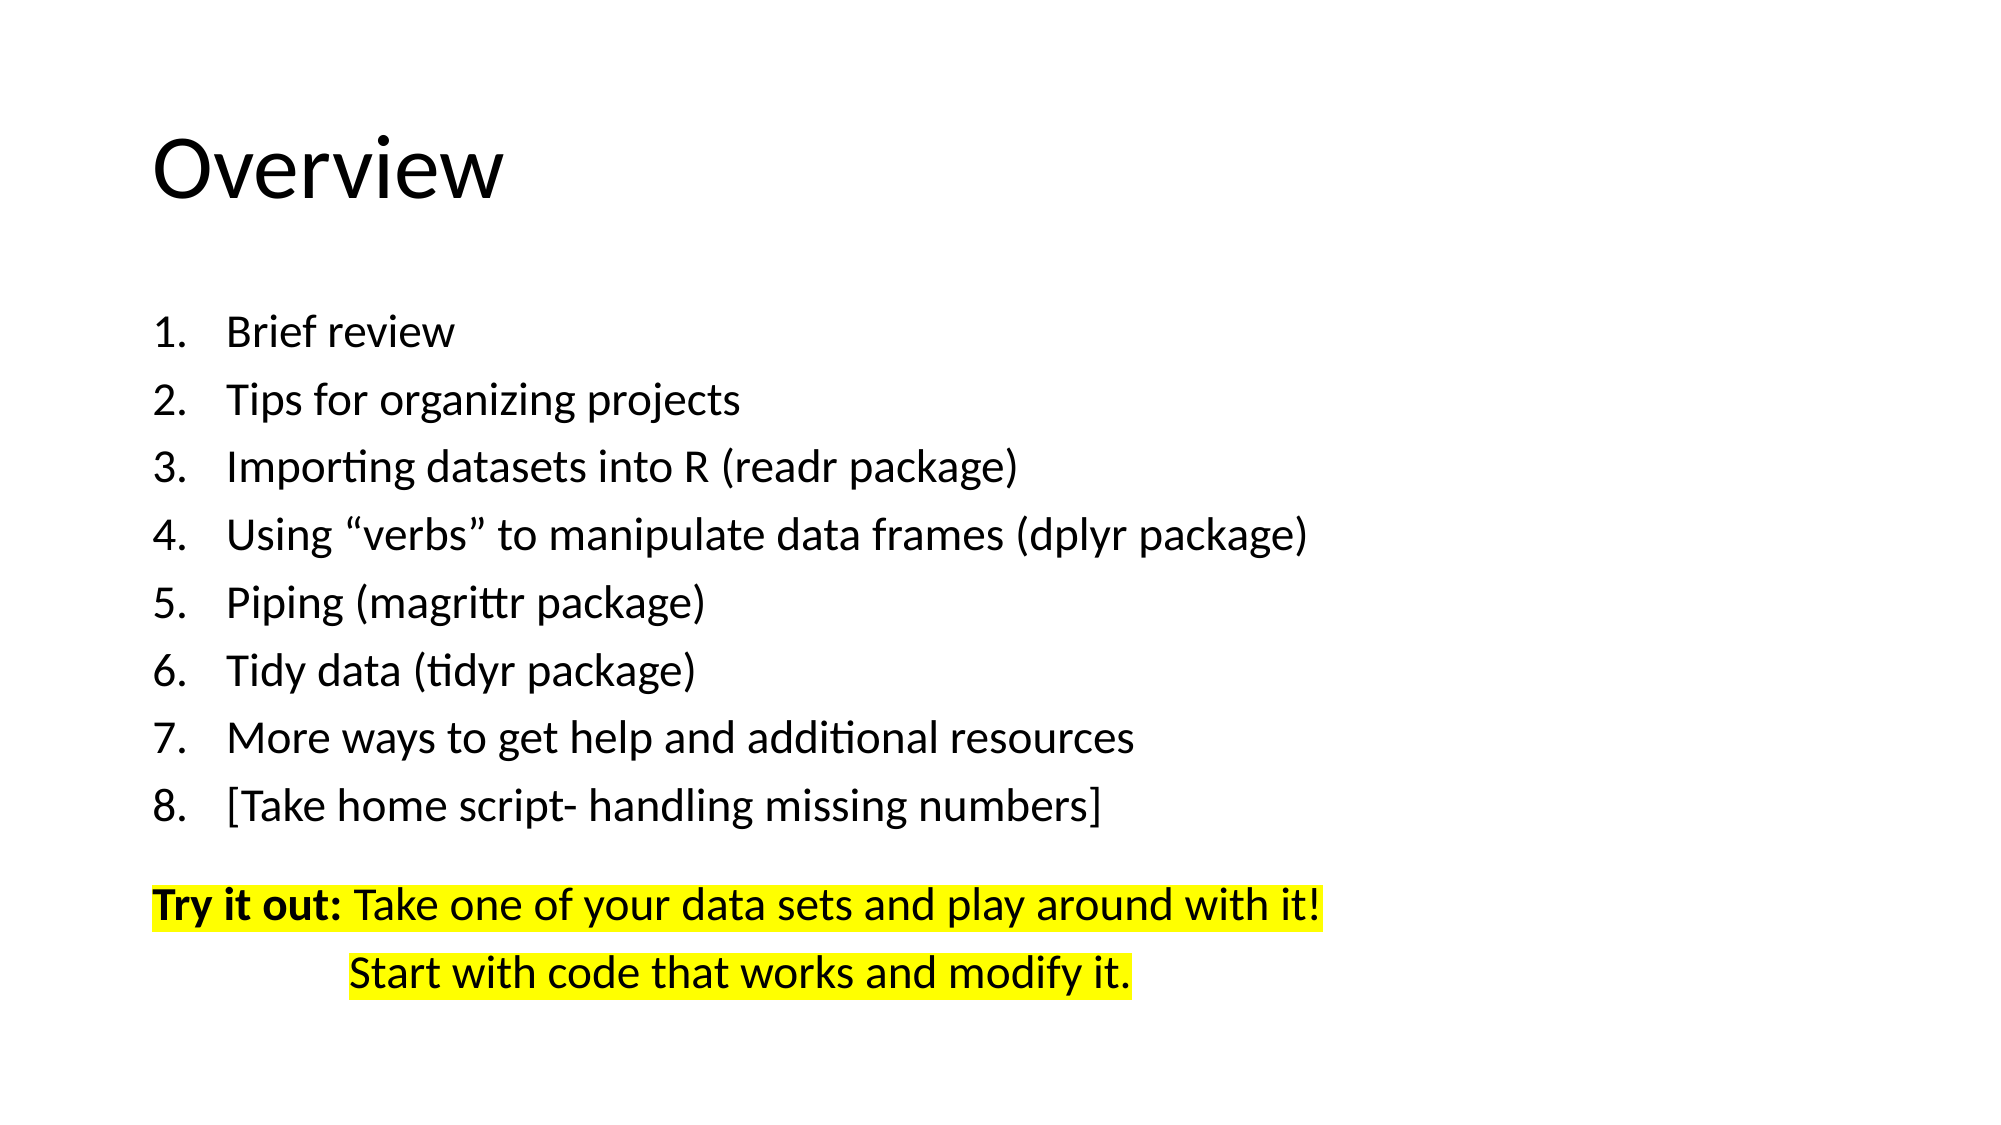

# Overview
Brief review
Tips for organizing projects
Importing datasets into R (readr package)
Using “verbs” to manipulate data frames (dplyr package)
Piping (magrittr package)
Tidy data (tidyr package)
More ways to get help and additional resources
[Take home script- handling missing numbers]

Try it out: Take one of your data sets and play around with it!
	       Start with code that works and modify it.